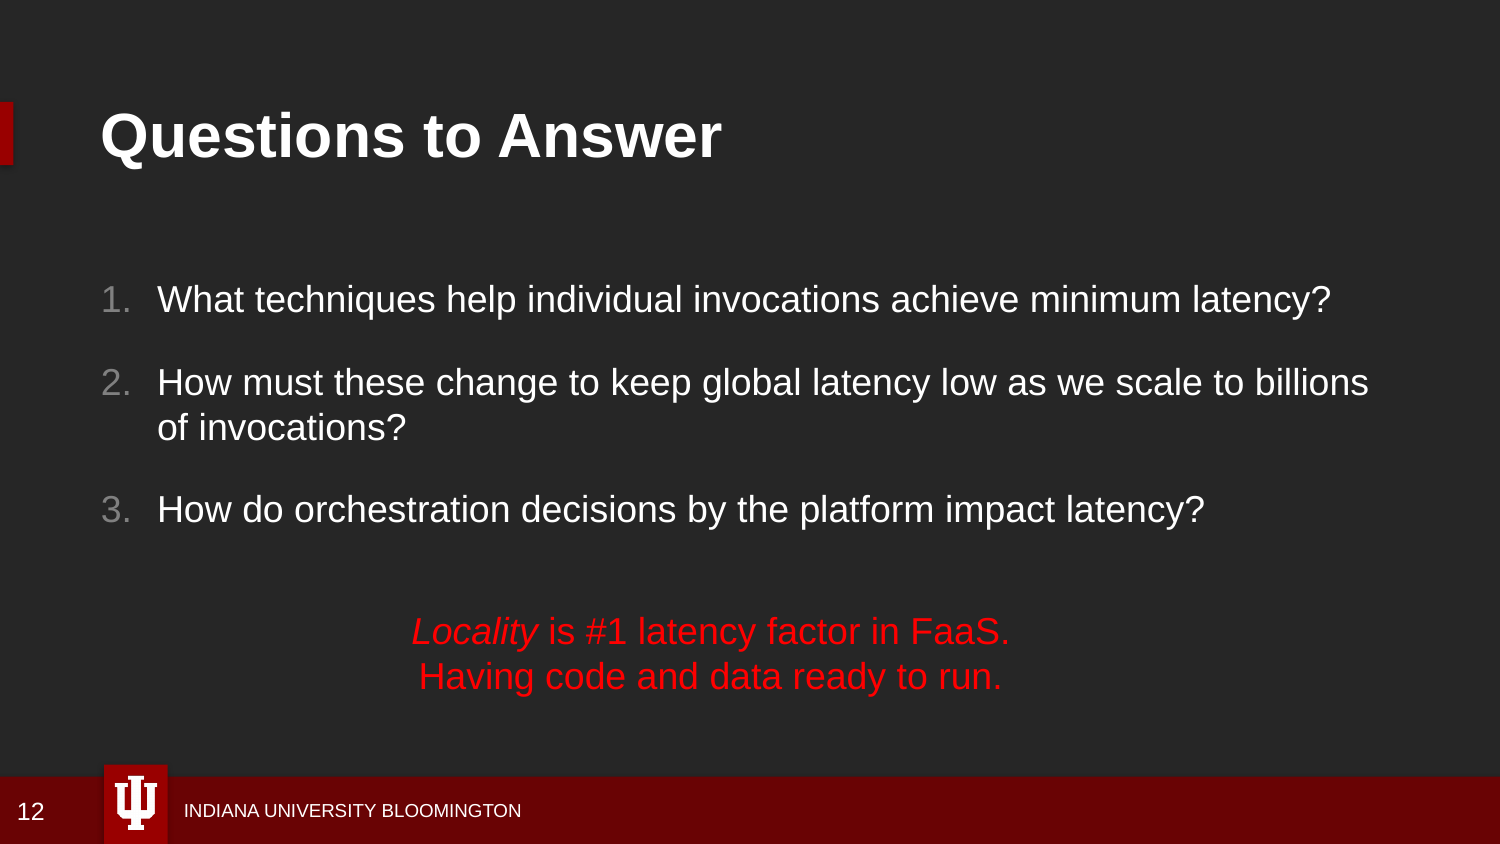

# Questions to Answer
What techniques help individual invocations achieve minimum latency?
How must these change to keep global latency low as we scale to billions of invocations?
How do orchestration decisions by the platform impact latency?
Locality is #1 latency factor in FaaS.
Having code and data ready to run.
12